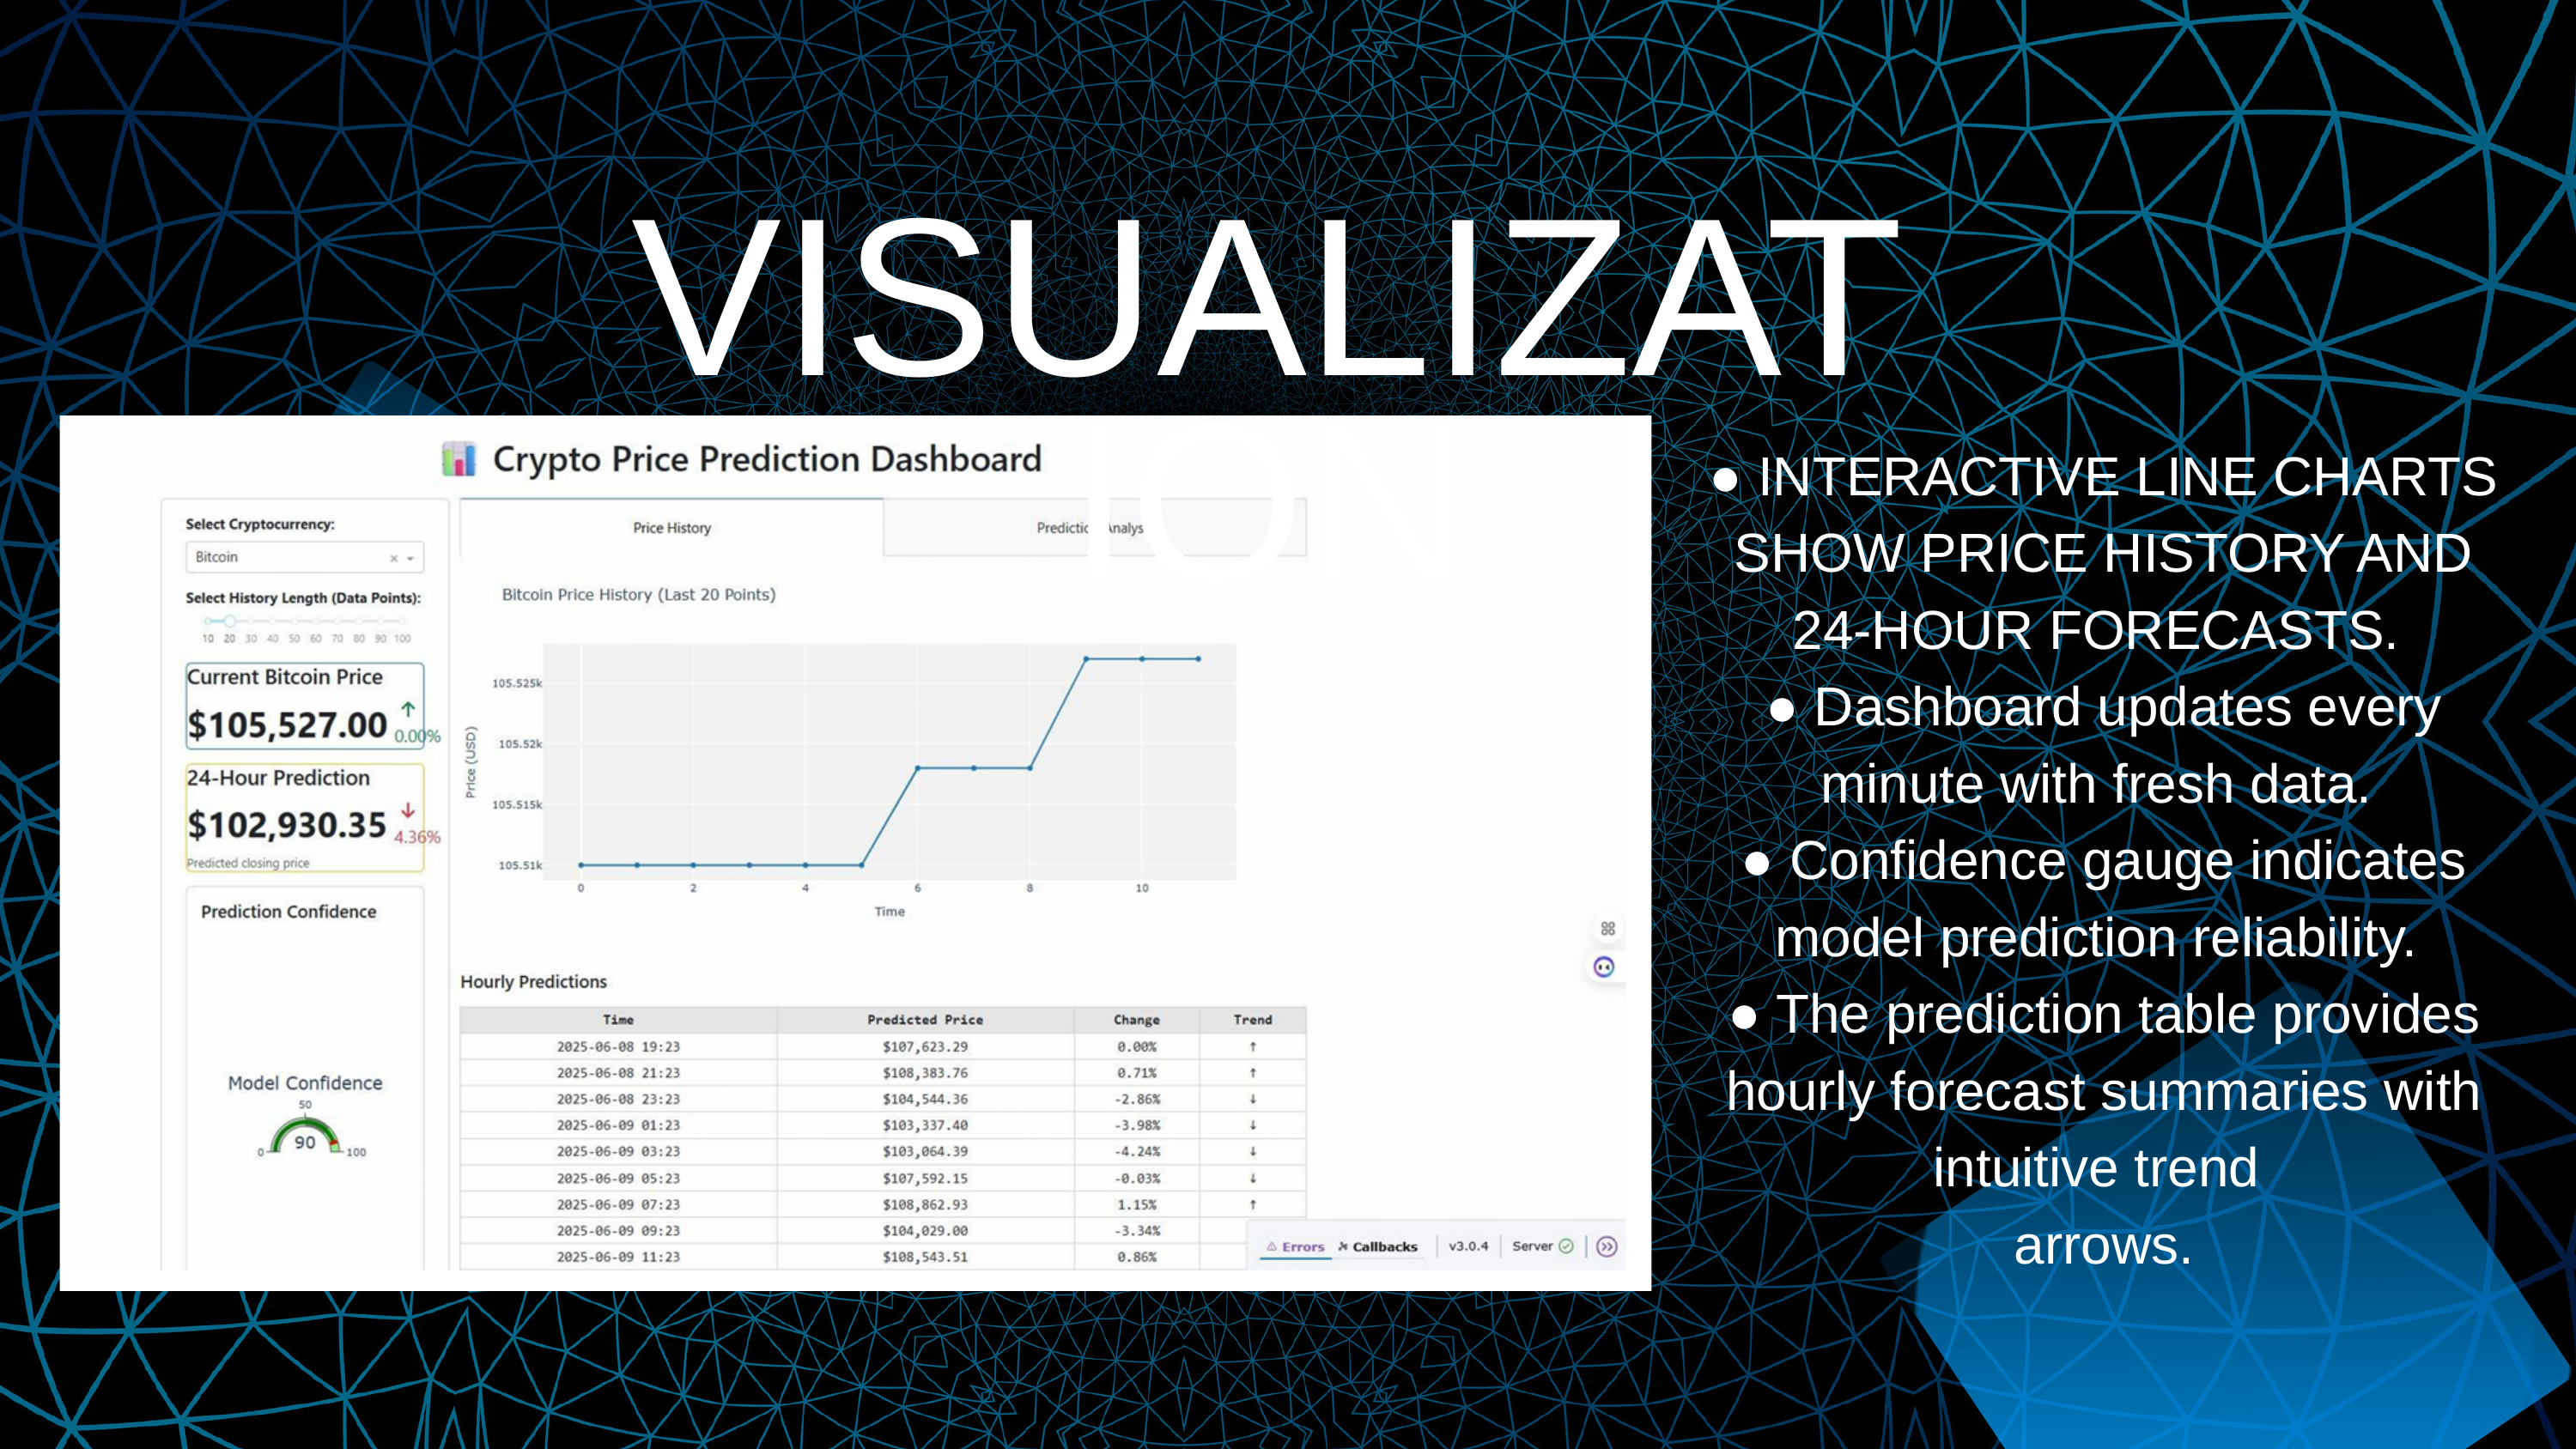

VISUALIZATION

● INTERACTIVE LINE CHARTS SHOW PRICE HISTORY AND 24-HOUR FORECASTS.
● Dashboard updates every minute with fresh data.
● Confidence gauge indicates model prediction reliability.
● The prediction table provides hourly forecast summaries with intuitive trend
arrows.